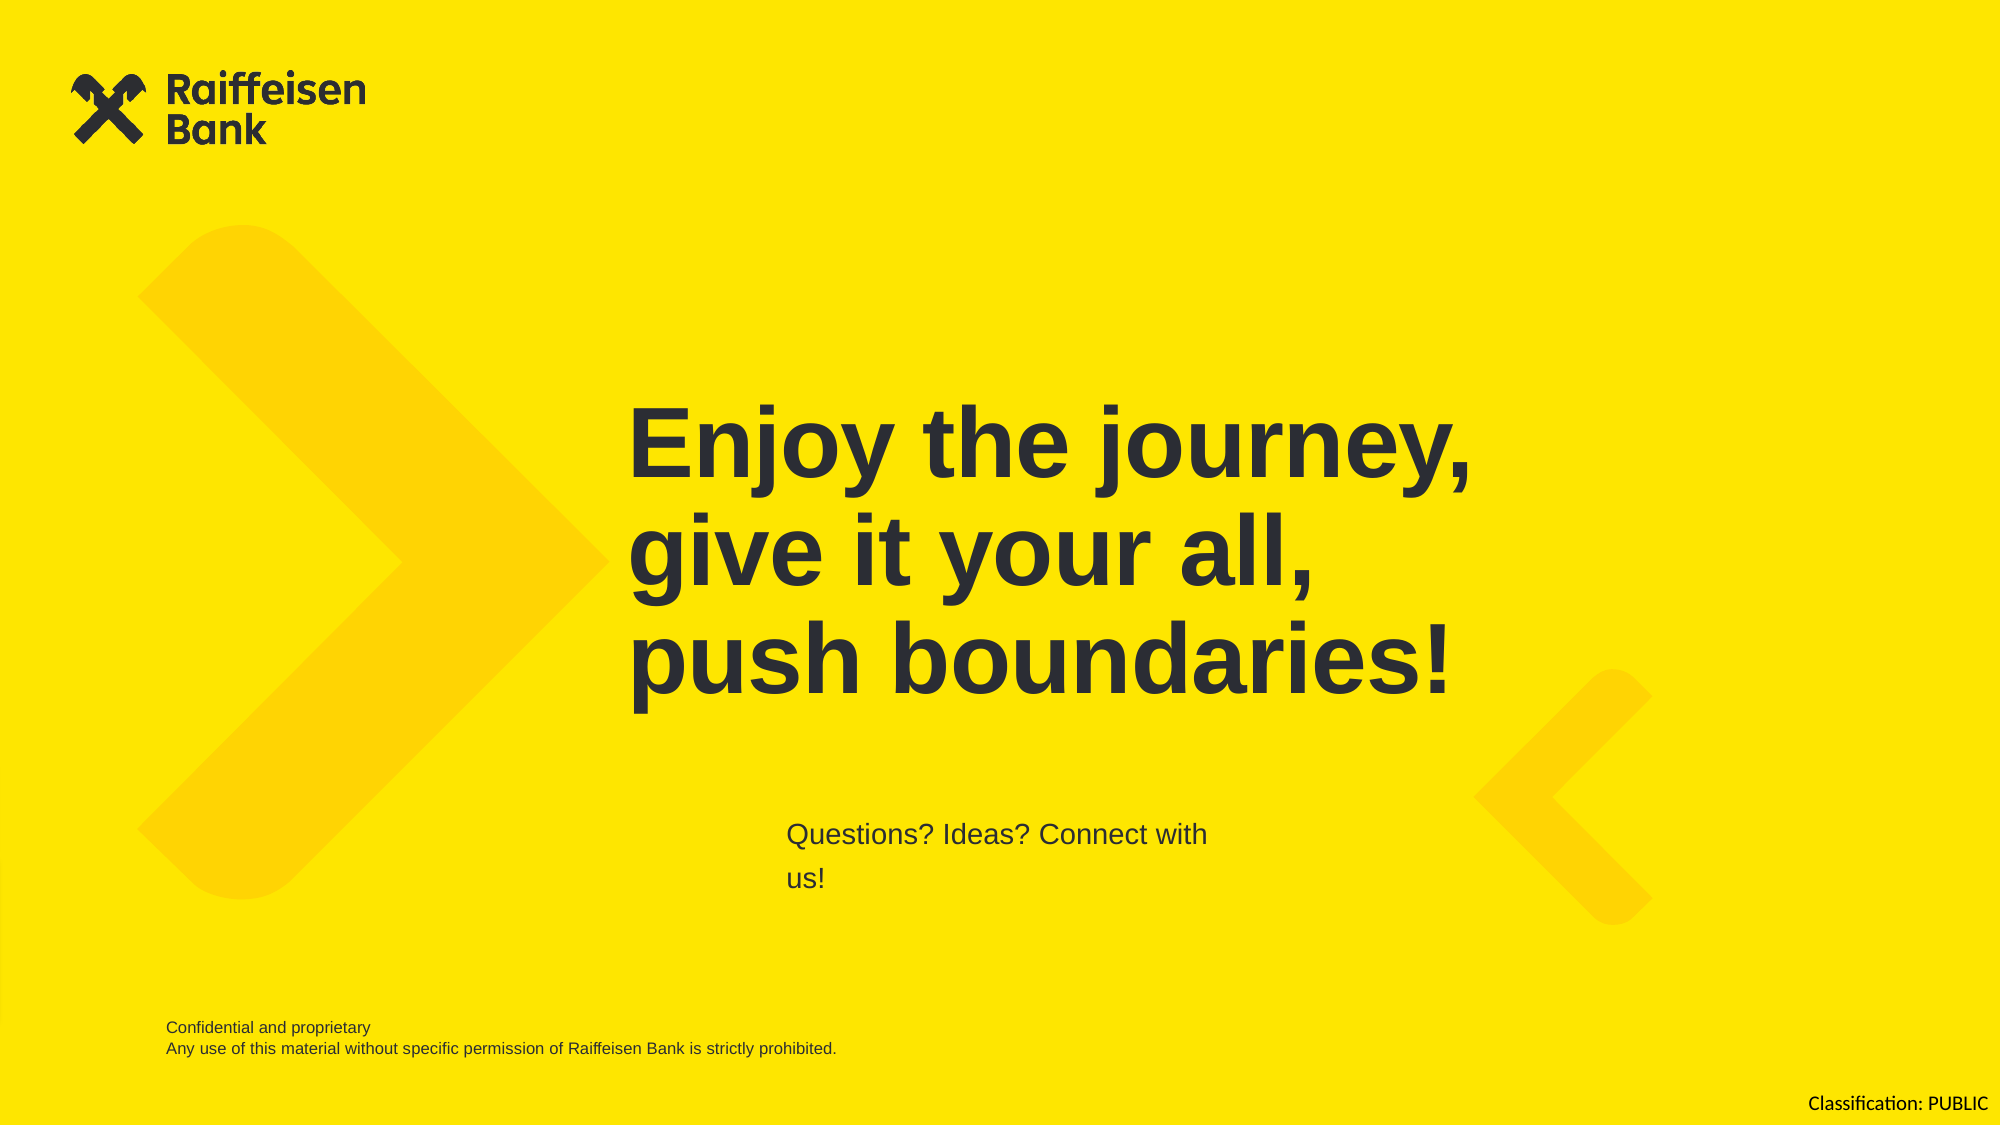

# Enjoy the journey, give it your all, push boundaries!
Questions? Ideas? Connect with us!